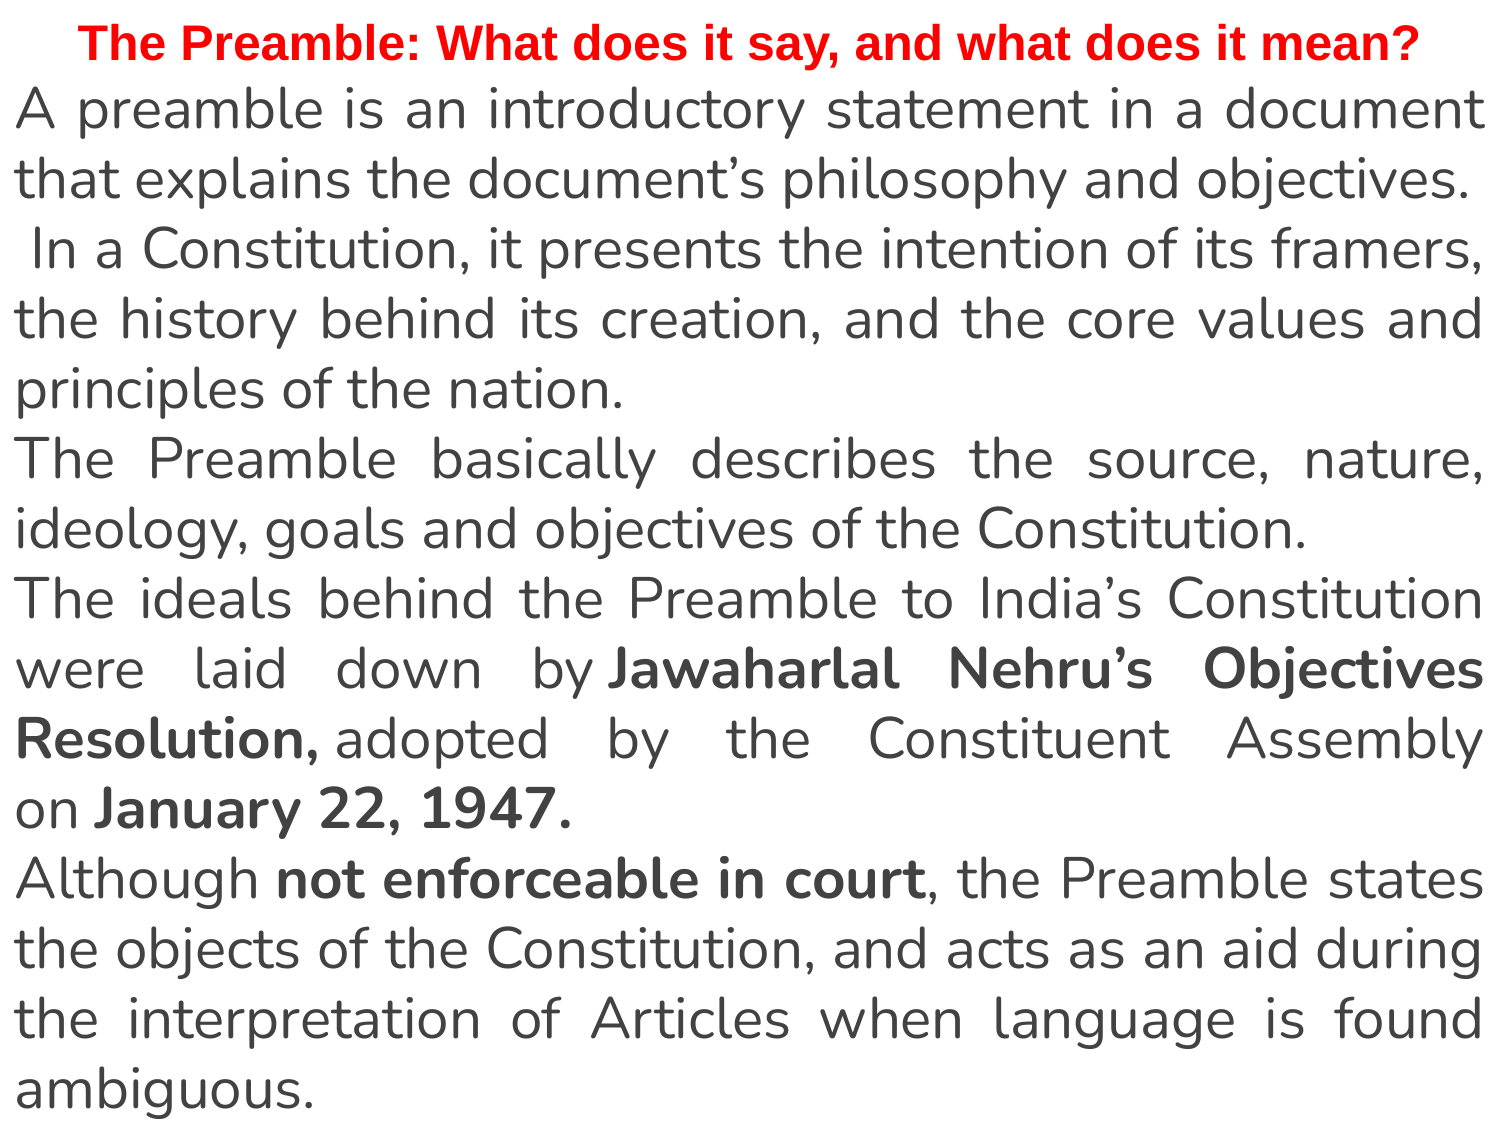

The Preamble: What does it say, and what does it mean?
A preamble is an introductory statement in a document that explains the document’s philosophy and objectives.
 In a Constitution, it presents the intention of its framers, the history behind its creation, and the core values and principles of the nation.
The Preamble basically describes the source, nature, ideology, goals and objectives of the Constitution.
The ideals behind the Preamble to India’s Constitution were laid down by Jawaharlal Nehru’s Objectives Resolution, adopted by the Constituent Assembly on January 22, 1947.
Although not enforceable in court, the Preamble states the objects of the Constitution, and acts as an aid during the interpretation of Articles when language is found ambiguous.